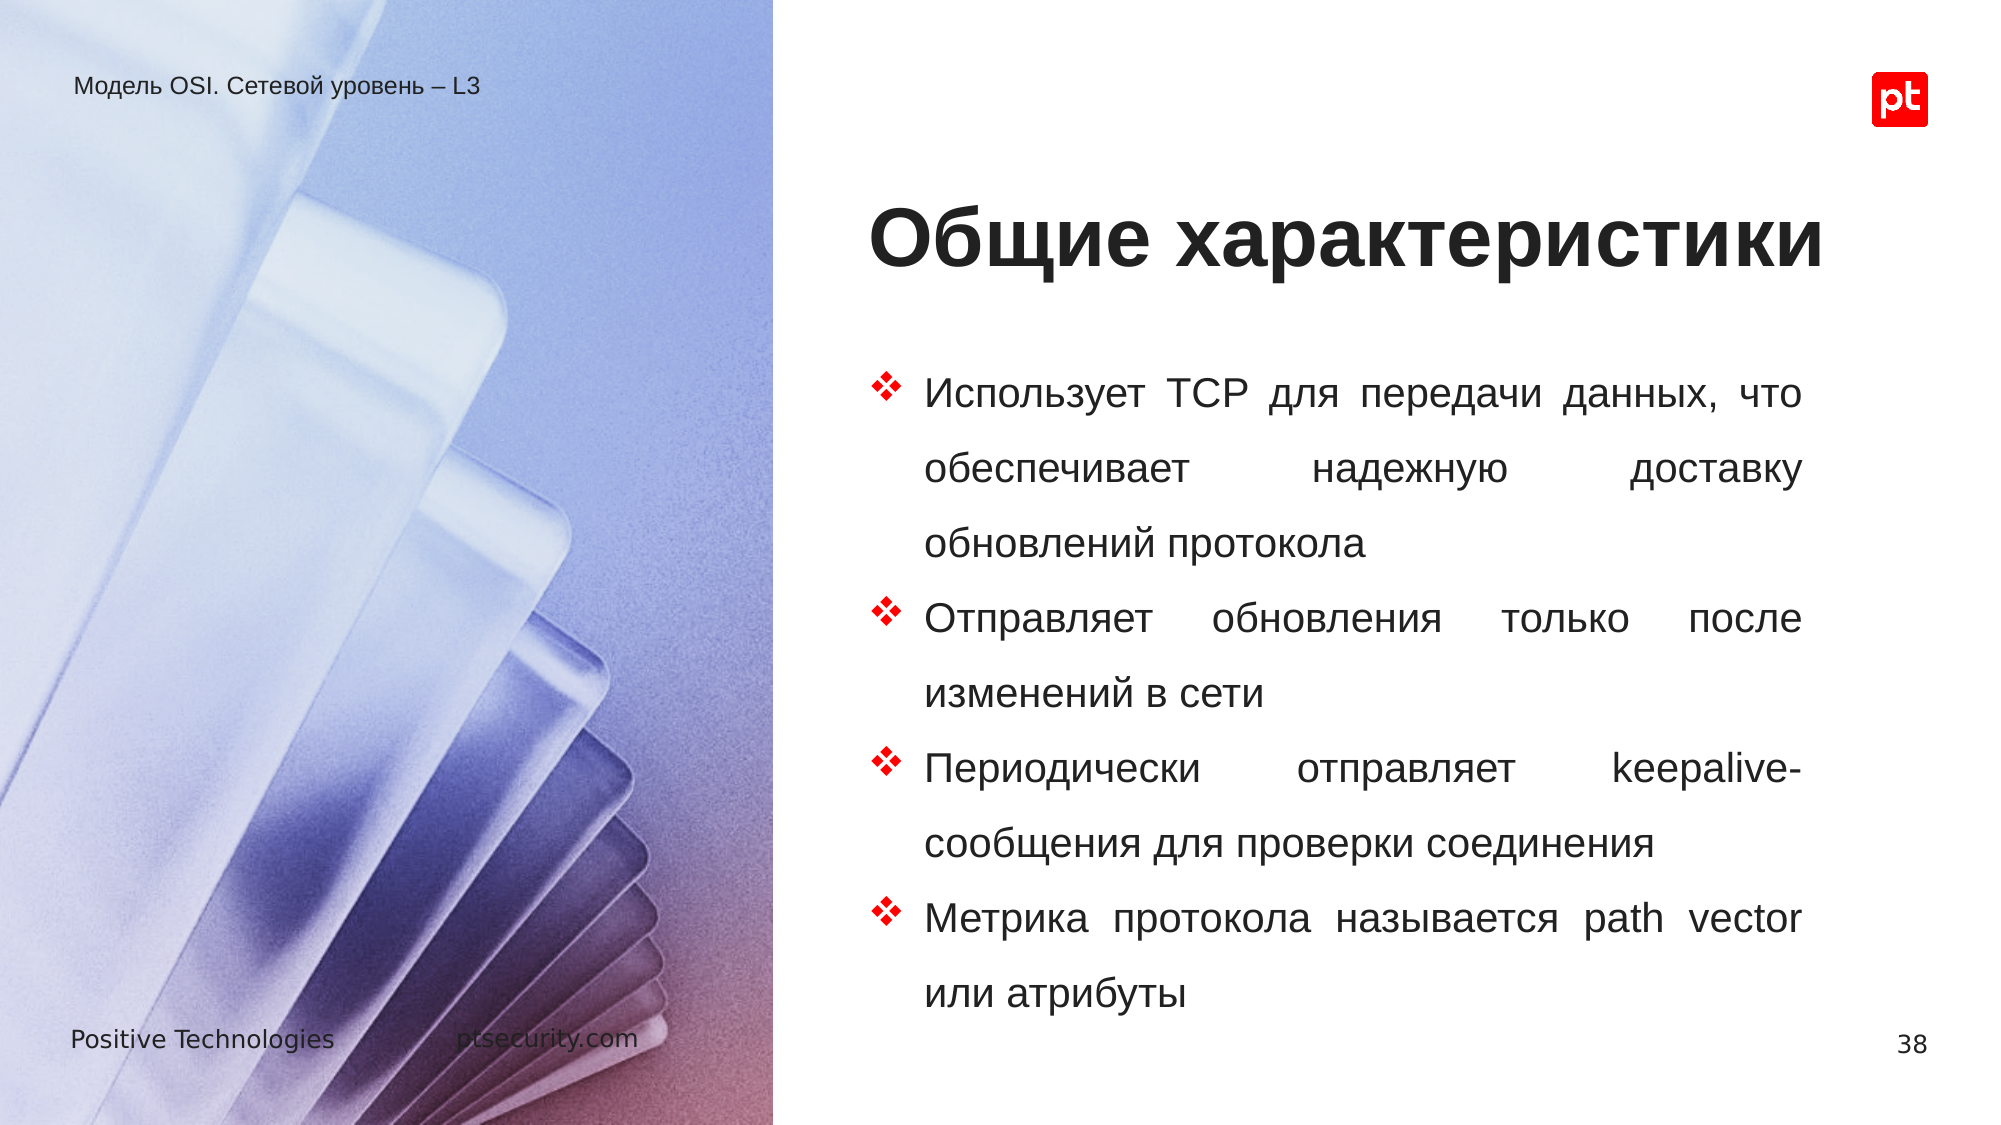

Модель OSI. Сетевой уровень – L3
# Общие характеристики
Использует TCP для передачи данных, что обеспечивает надежную доставку обновлений протокола
Отправляет обновления только после изменений в сети
Периодически отправляет keepalive-сообщения для проверки соединения
Метрика протокола называется path vector или атрибуты
38